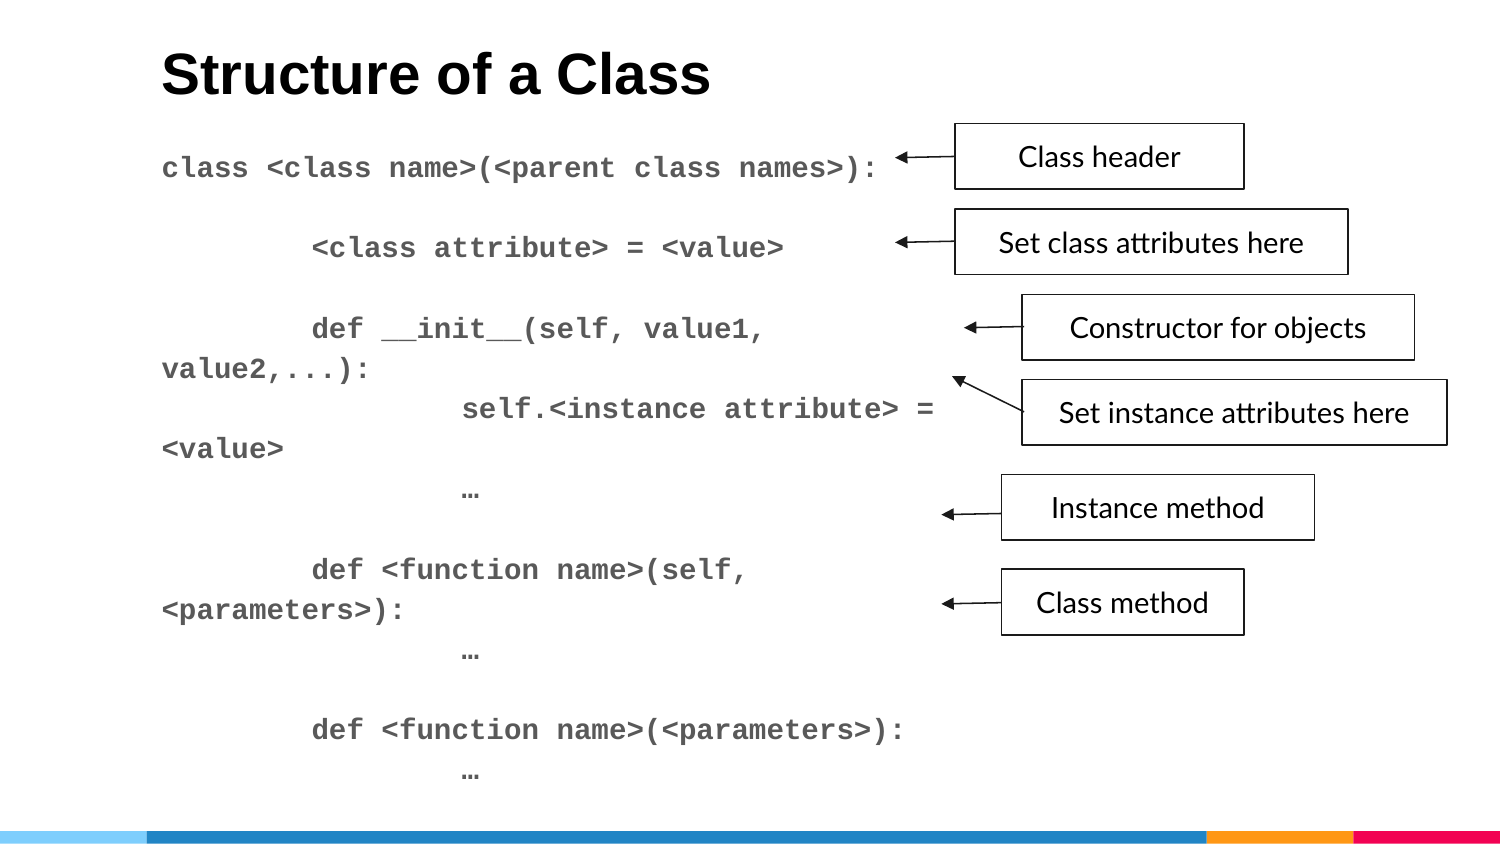

# Structure of a Class
Class header
class <class name>(<parent class names>):

	<class attribute> = <value>

	def __init__(self, value1, value2,...):
		self.<instance attribute> = <value>
		…

	def <function name>(self, <parameters>):
		…

	def <function name>(<parameters>):
		…

Set class attributes here
Constructor for objects
Set instance attributes here
Instance method
Class method